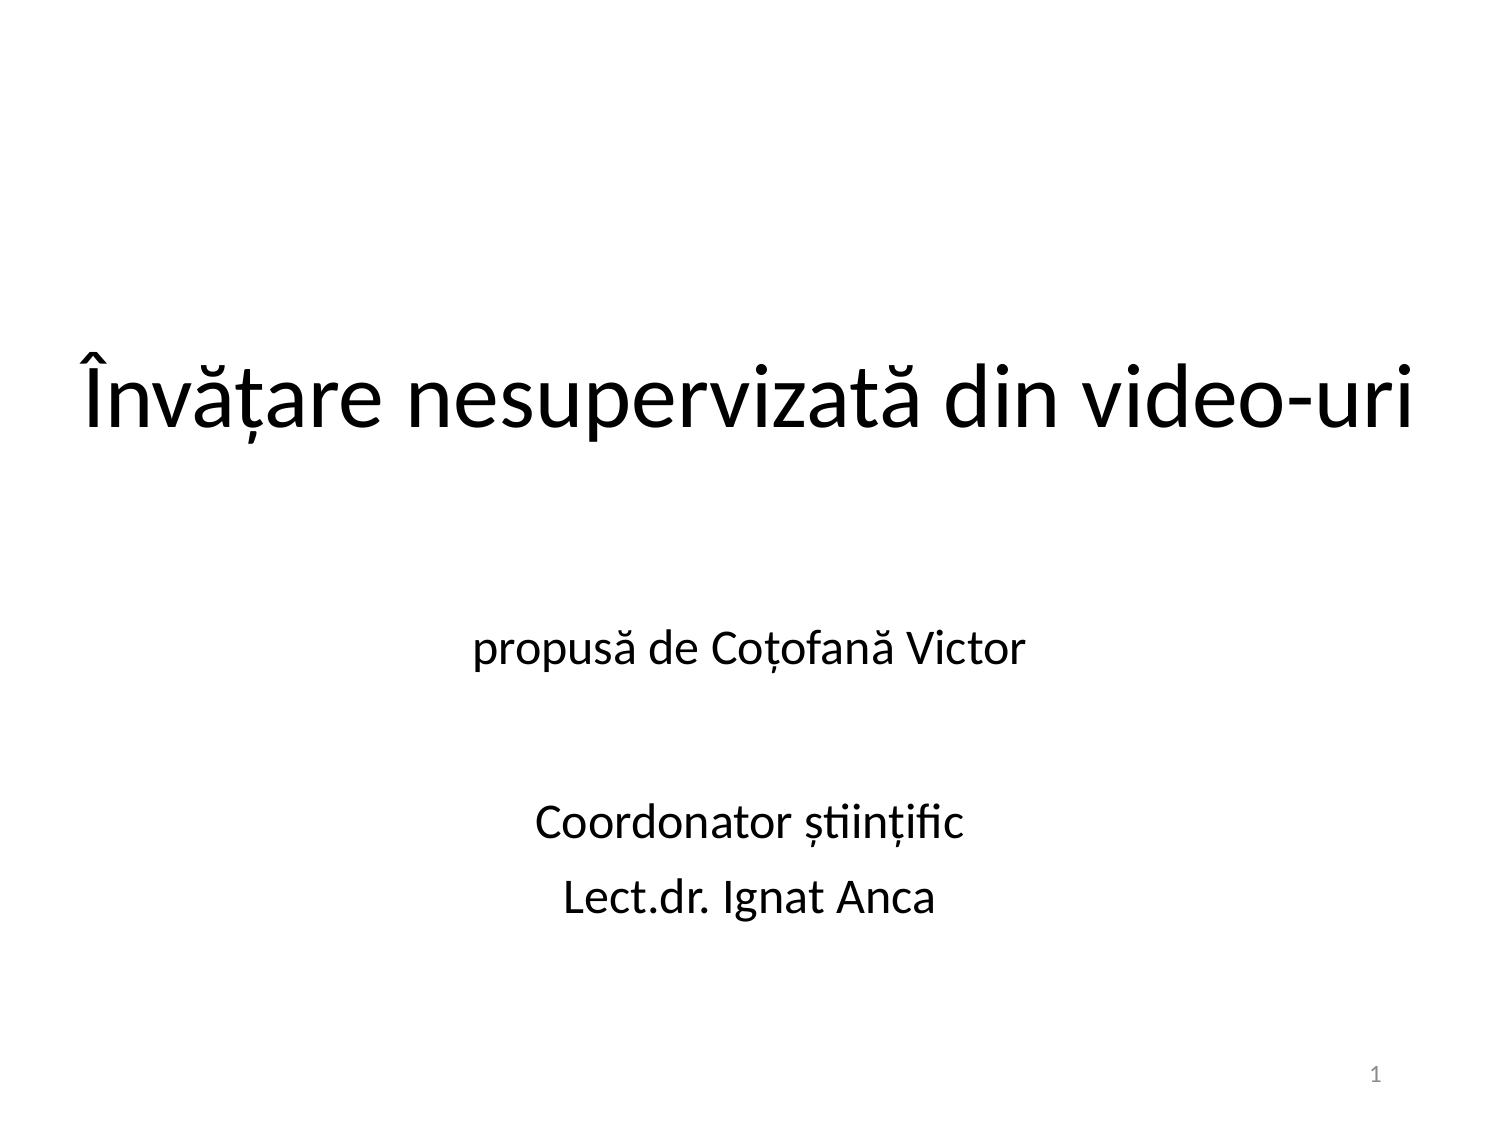

# Învățare nesupervizată din video-uri
propusă de Coțofană Victor
Coordonator științific
Lect.dr. Ignat Anca

1